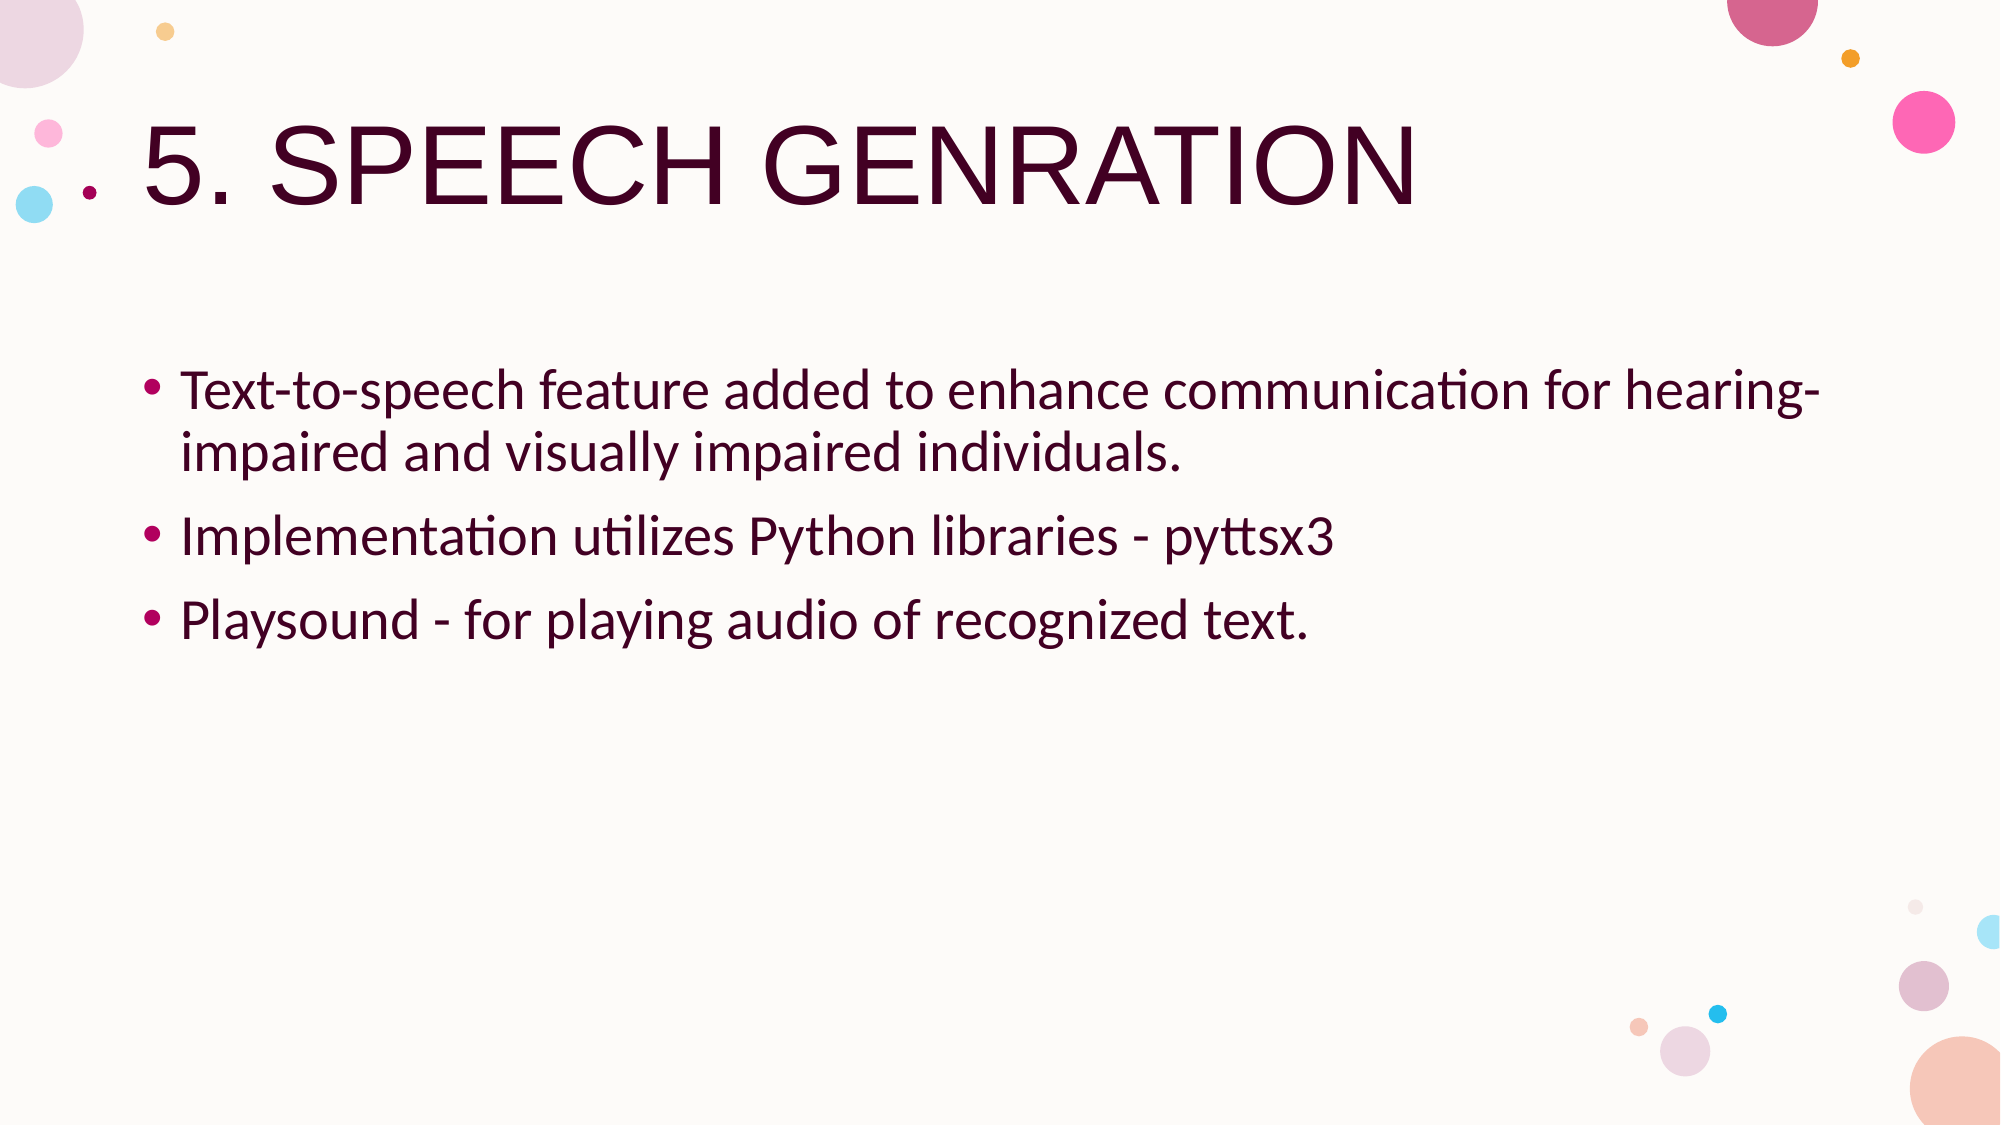

# 5. SPEECH GENRATION
Text-to-speech feature added to enhance communication for hearing-impaired and visually impaired individuals.
Implementation utilizes Python libraries - pyttsx3
Playsound - for playing audio of recognized text.